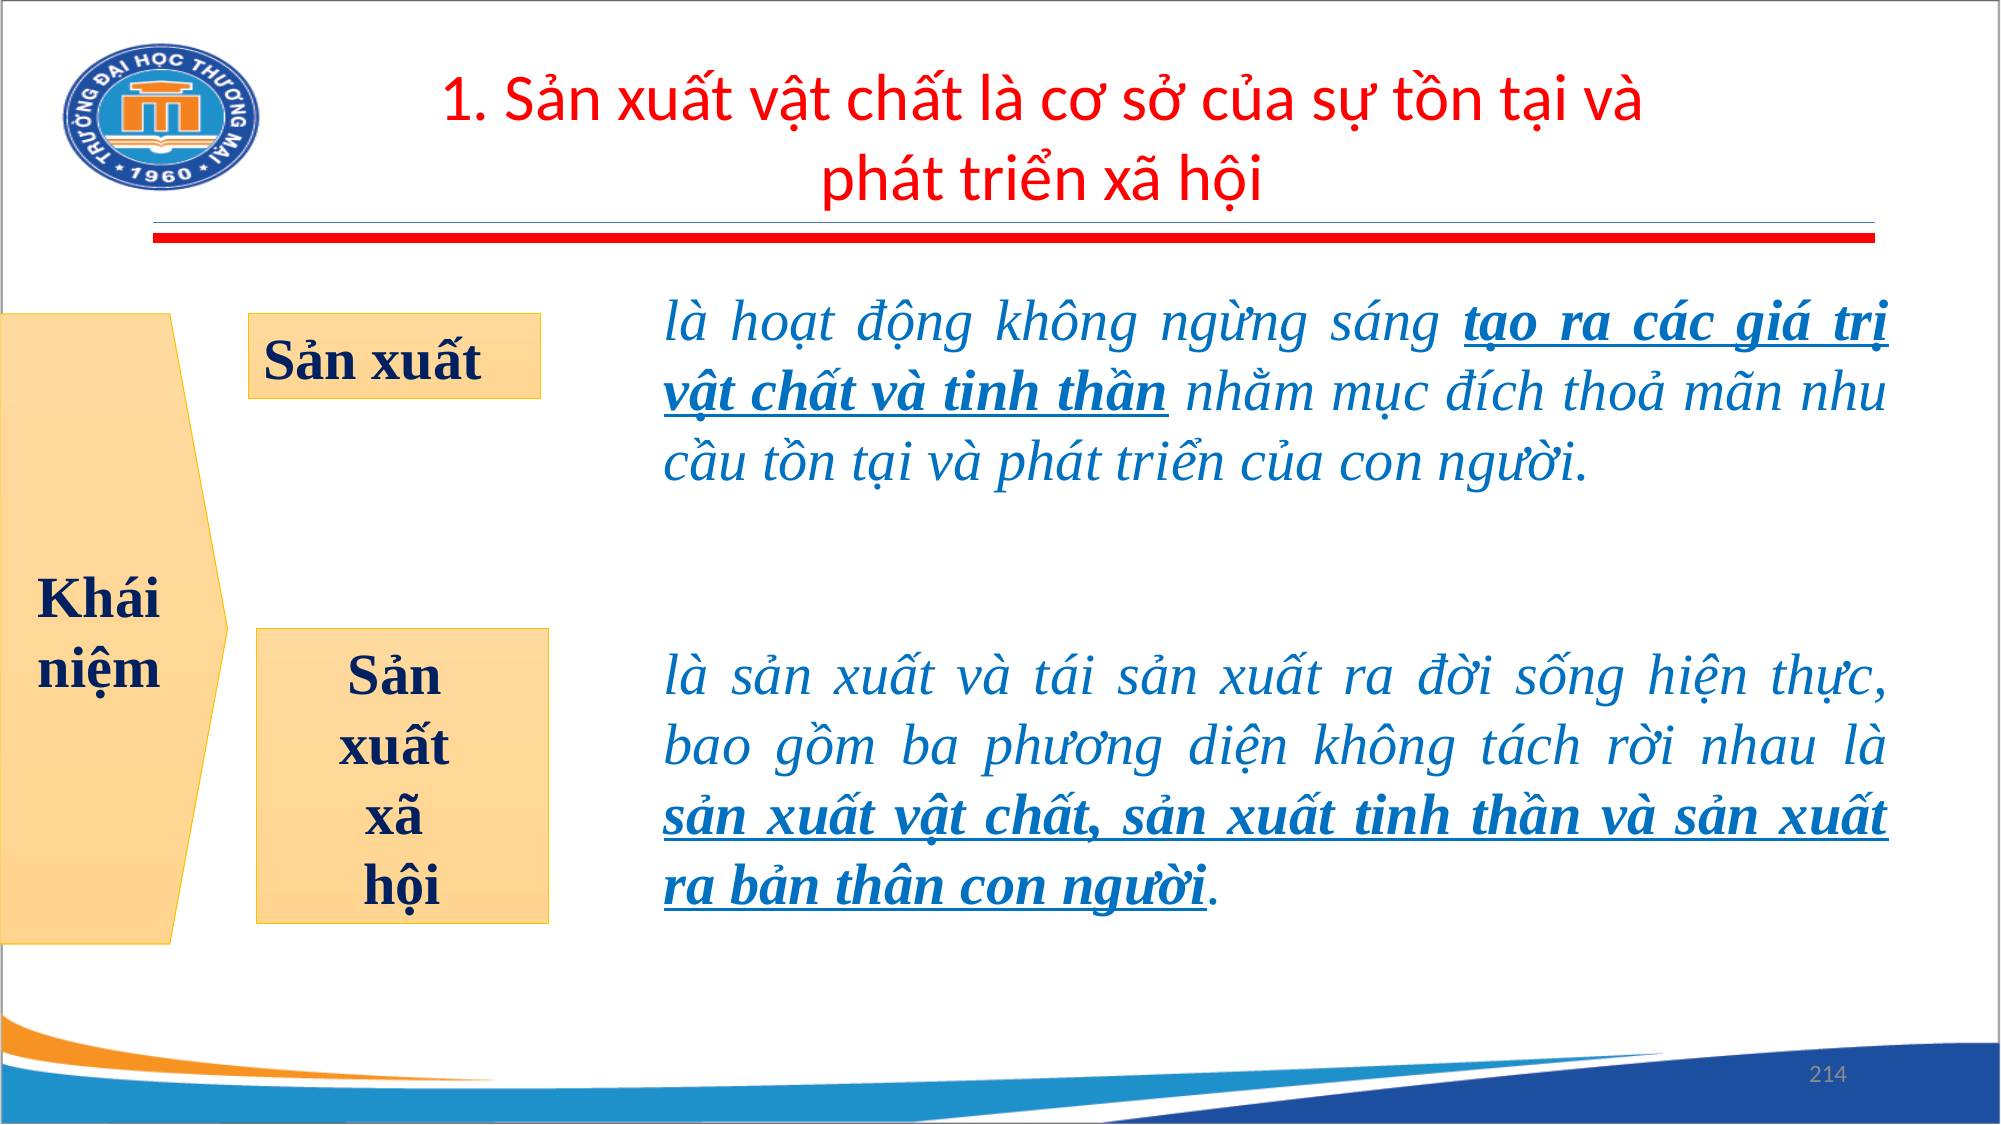

1. Sản xuất vật chất là cơ sở của sự tồn tại và phát triển xã hội
là hoạt động không ngừng sáng tạo ra các giá trị vật chất và tinh thần nhằm mục đích thoả mãn nhu cầu tồn tại và phát triển của con người.

Khái niệm
Sản xuất
Sản
xuất
xã
hội
là sản xuất và tái sản xuất ra đời sống hiện thực, bao gồm ba phương diện không tách rời nhau là sản xuất vật chất, sản xuất tinh thần và sản xuất ra bản thân con người.

214